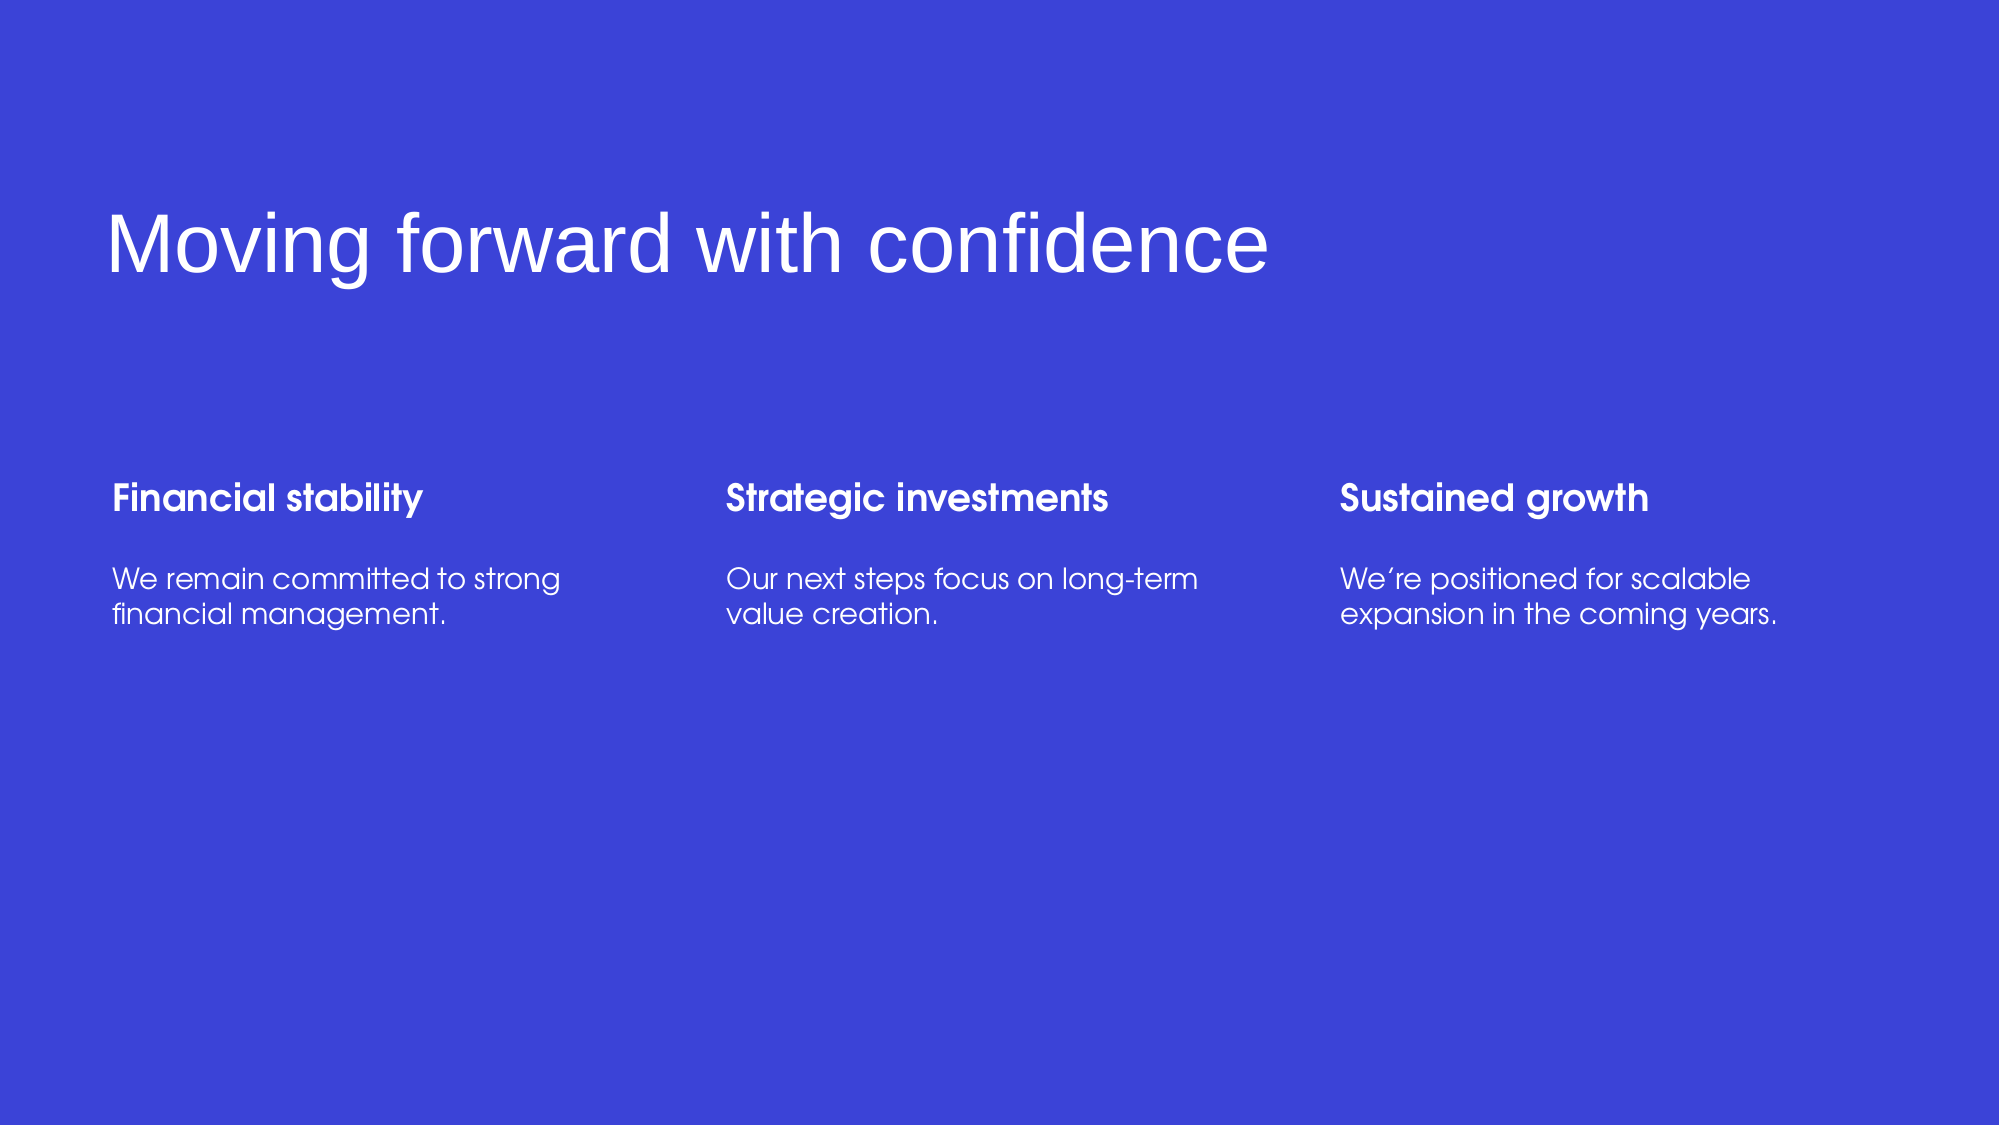

# Moving forward with confidence
Financial stability
We remain committed to strong financial management.
Strategic investments
Our next steps focus on long-term value creation.
Sustained growth
We’re positioned for scalable expansion in the coming years.